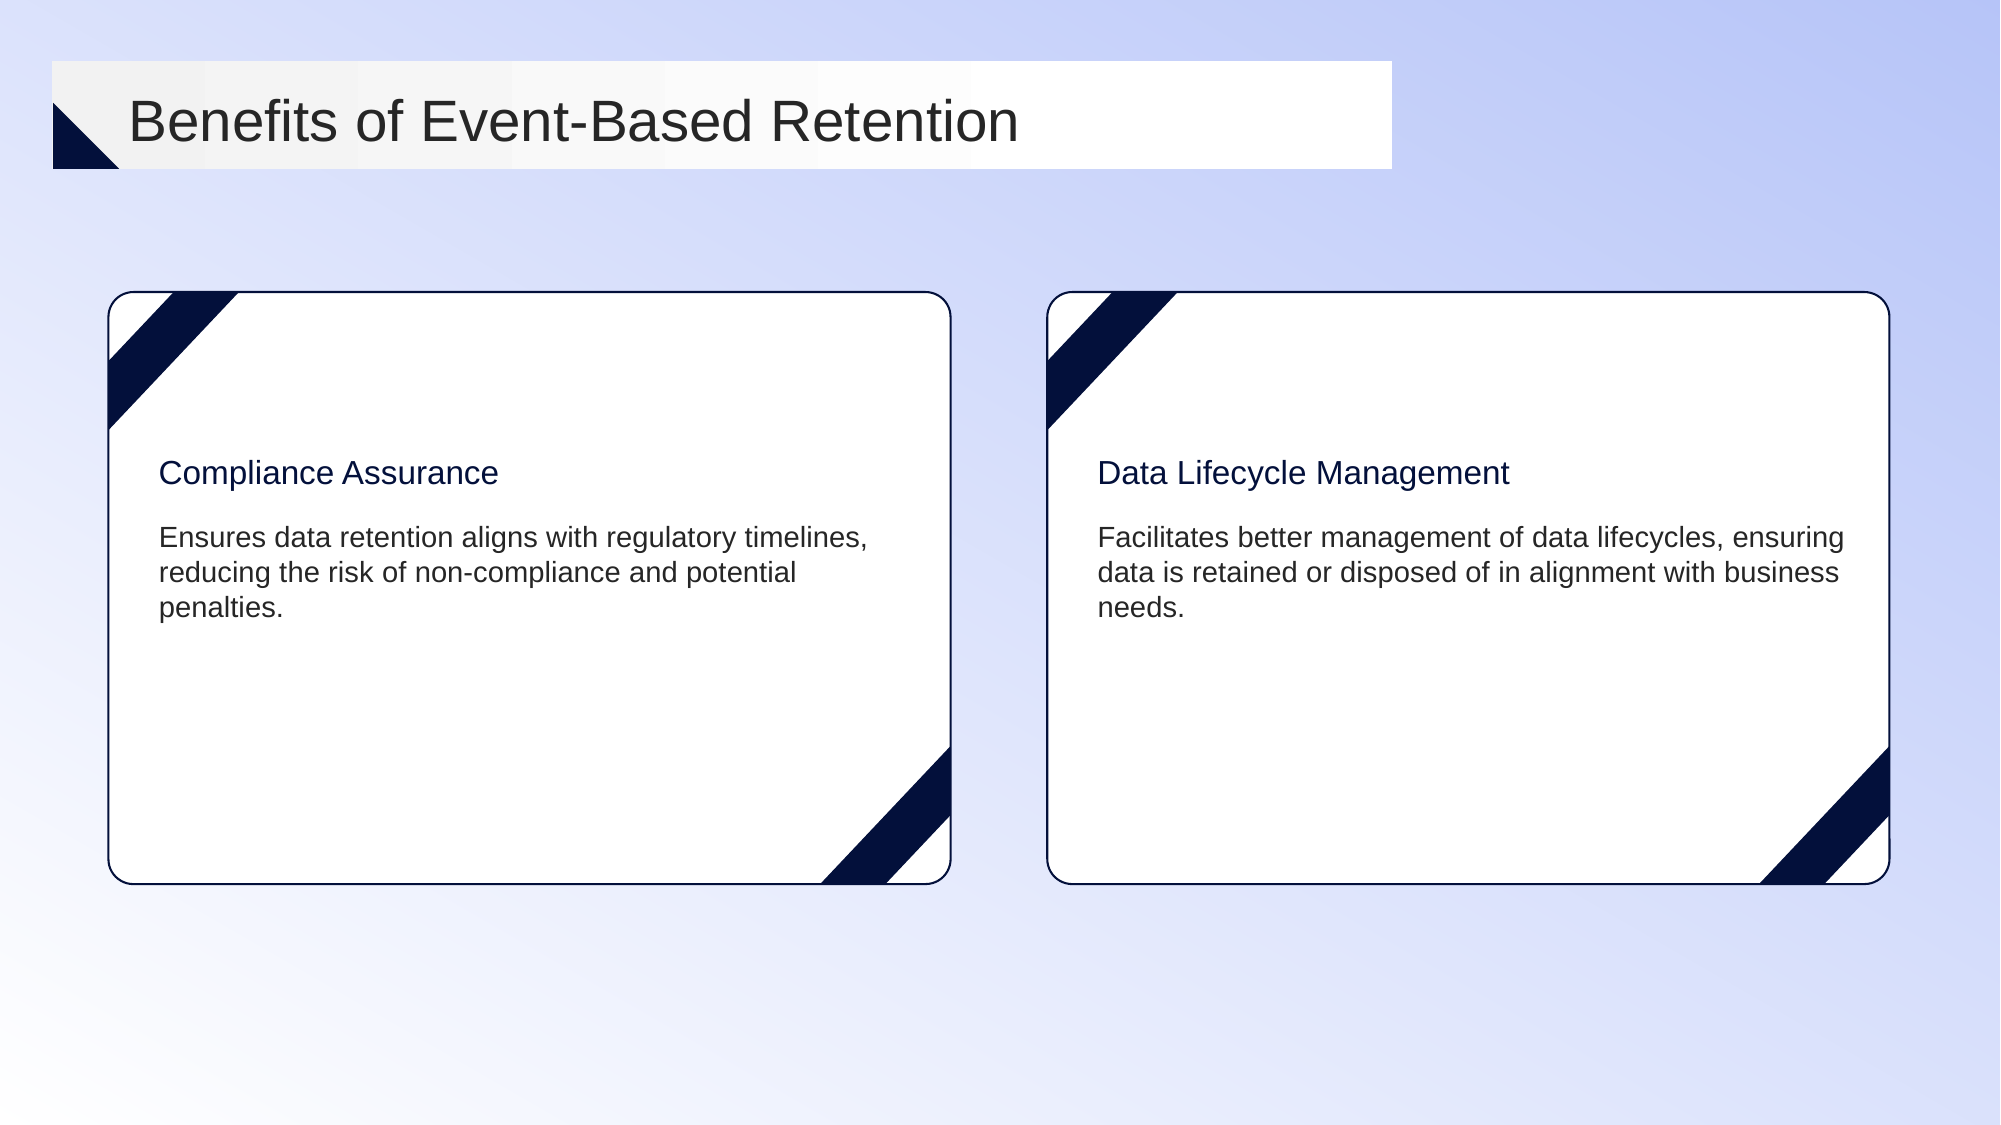

Benefits of Event-Based Retention

Compliance Assurance
Data Lifecycle Management
Ensures data retention aligns with regulatory timelines, reducing the risk of non-compliance and potential penalties.
Facilitates better management of data lifecycles, ensuring data is retained or disposed of in alignment with business needs.